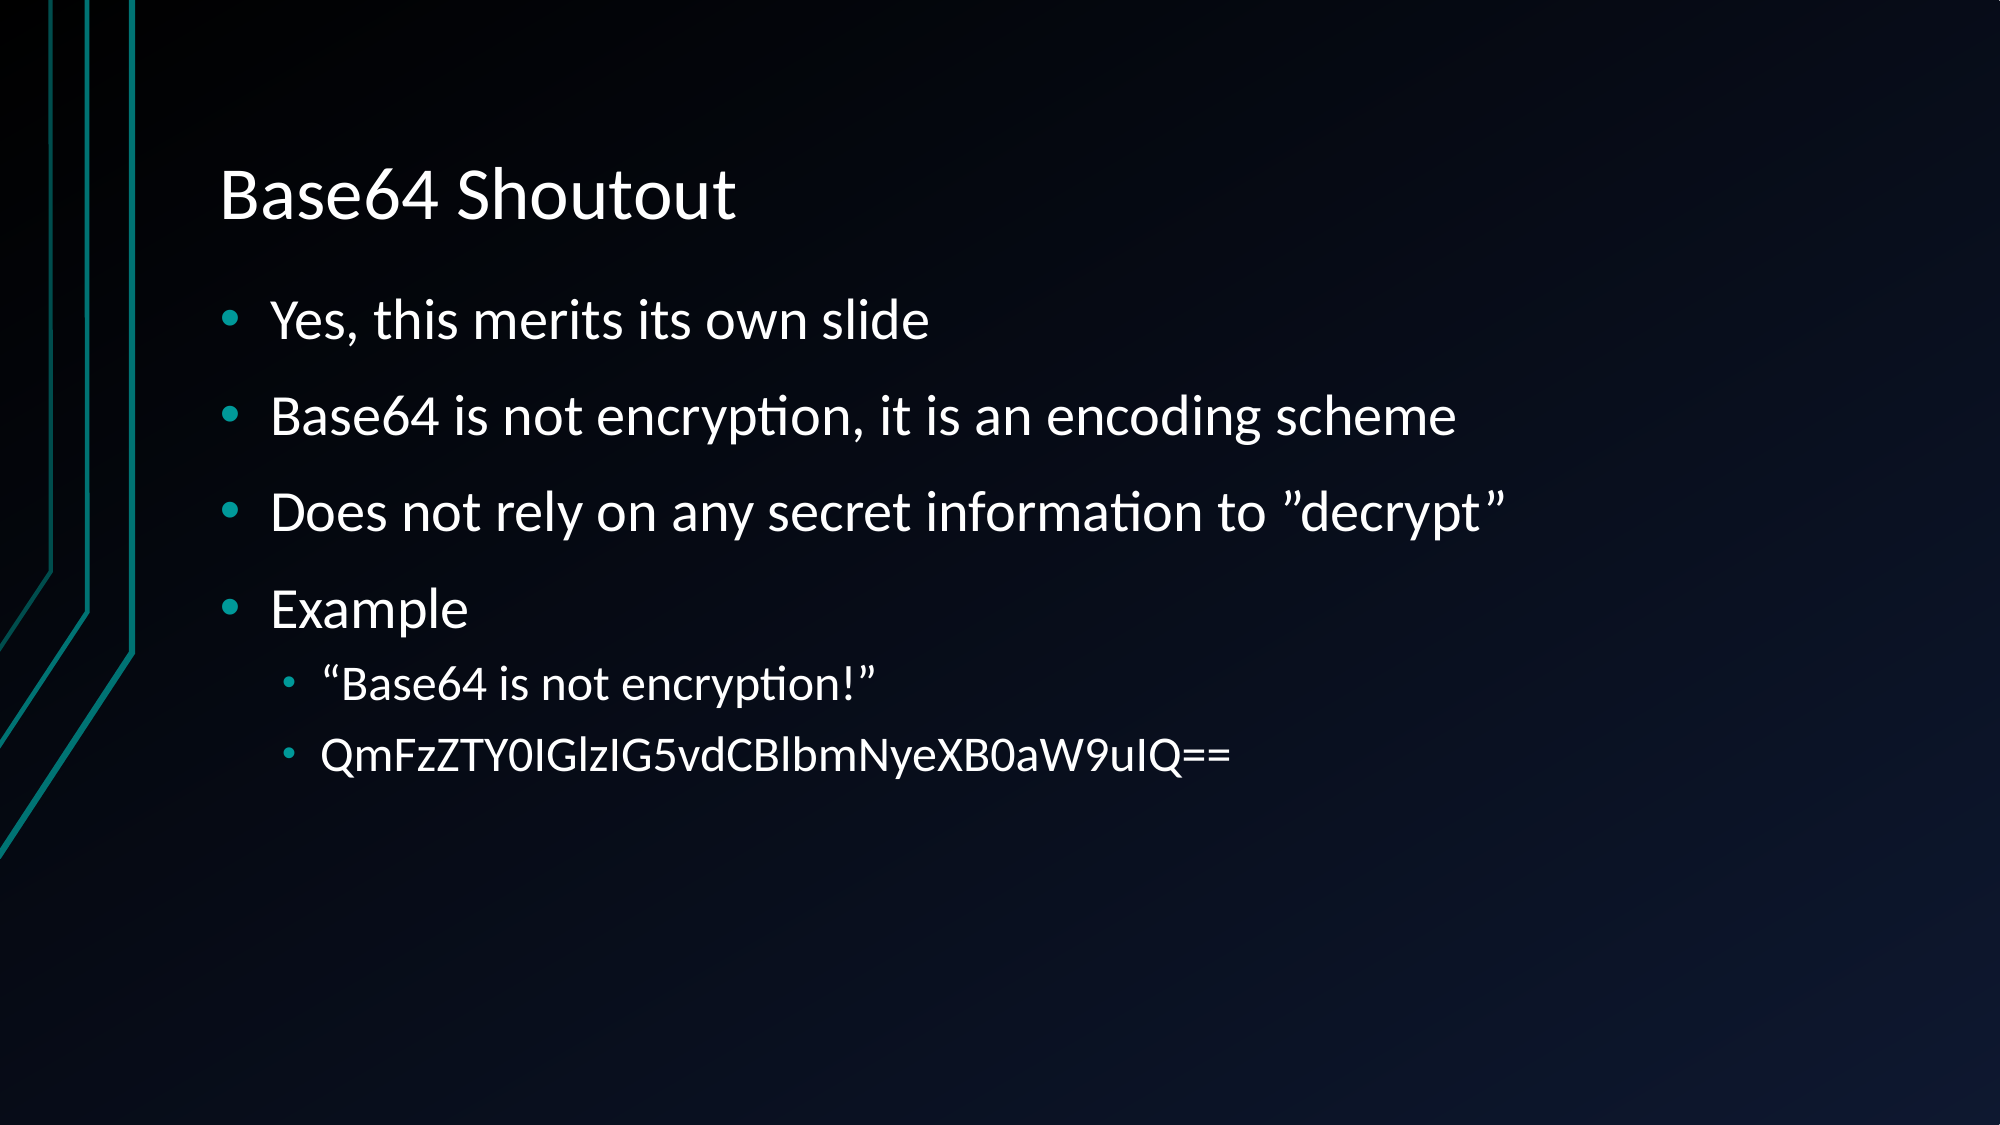

# Base64 Shoutout
Yes, this merits its own slide
Base64 is not encryption, it is an encoding scheme
Does not rely on any secret information to ”decrypt”
Example
“Base64 is not encryption!”
QmFzZTY0IGlzIG5vdCBlbmNyeXB0aW9uIQ==